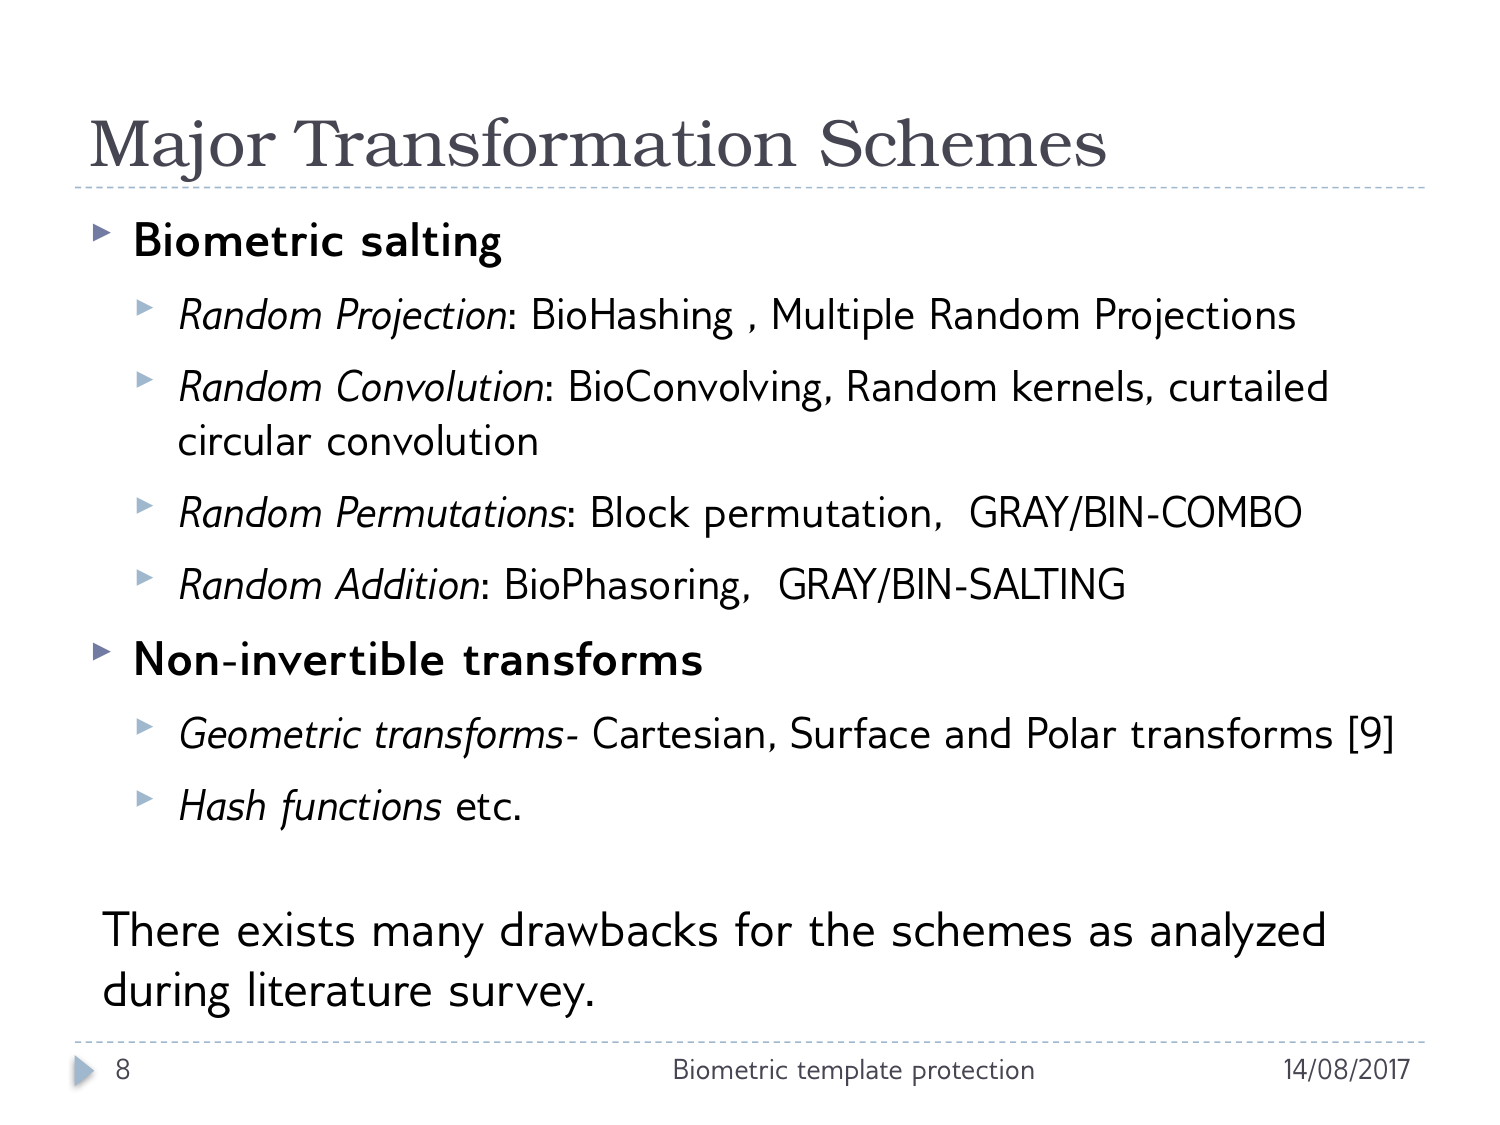

# Major Transformation Schemes
Biometric salting
Random Projection: BioHashing , Multiple Random Projections
Random Convolution: BioConvolving, Random kernels, curtailed circular convolution
Random Permutations: Block permutation,  GRAY/BIN-COMBO
Random Addition: BioPhasoring,  GRAY/BIN-SALTING
Non-invertible transforms
Geometric transforms- Cartesian, Surface and Polar transforms [9]
Hash functions etc.
There exists many drawbacks for the schemes as analyzed during literature survey.
8
Biometric template protection
14/08/2017